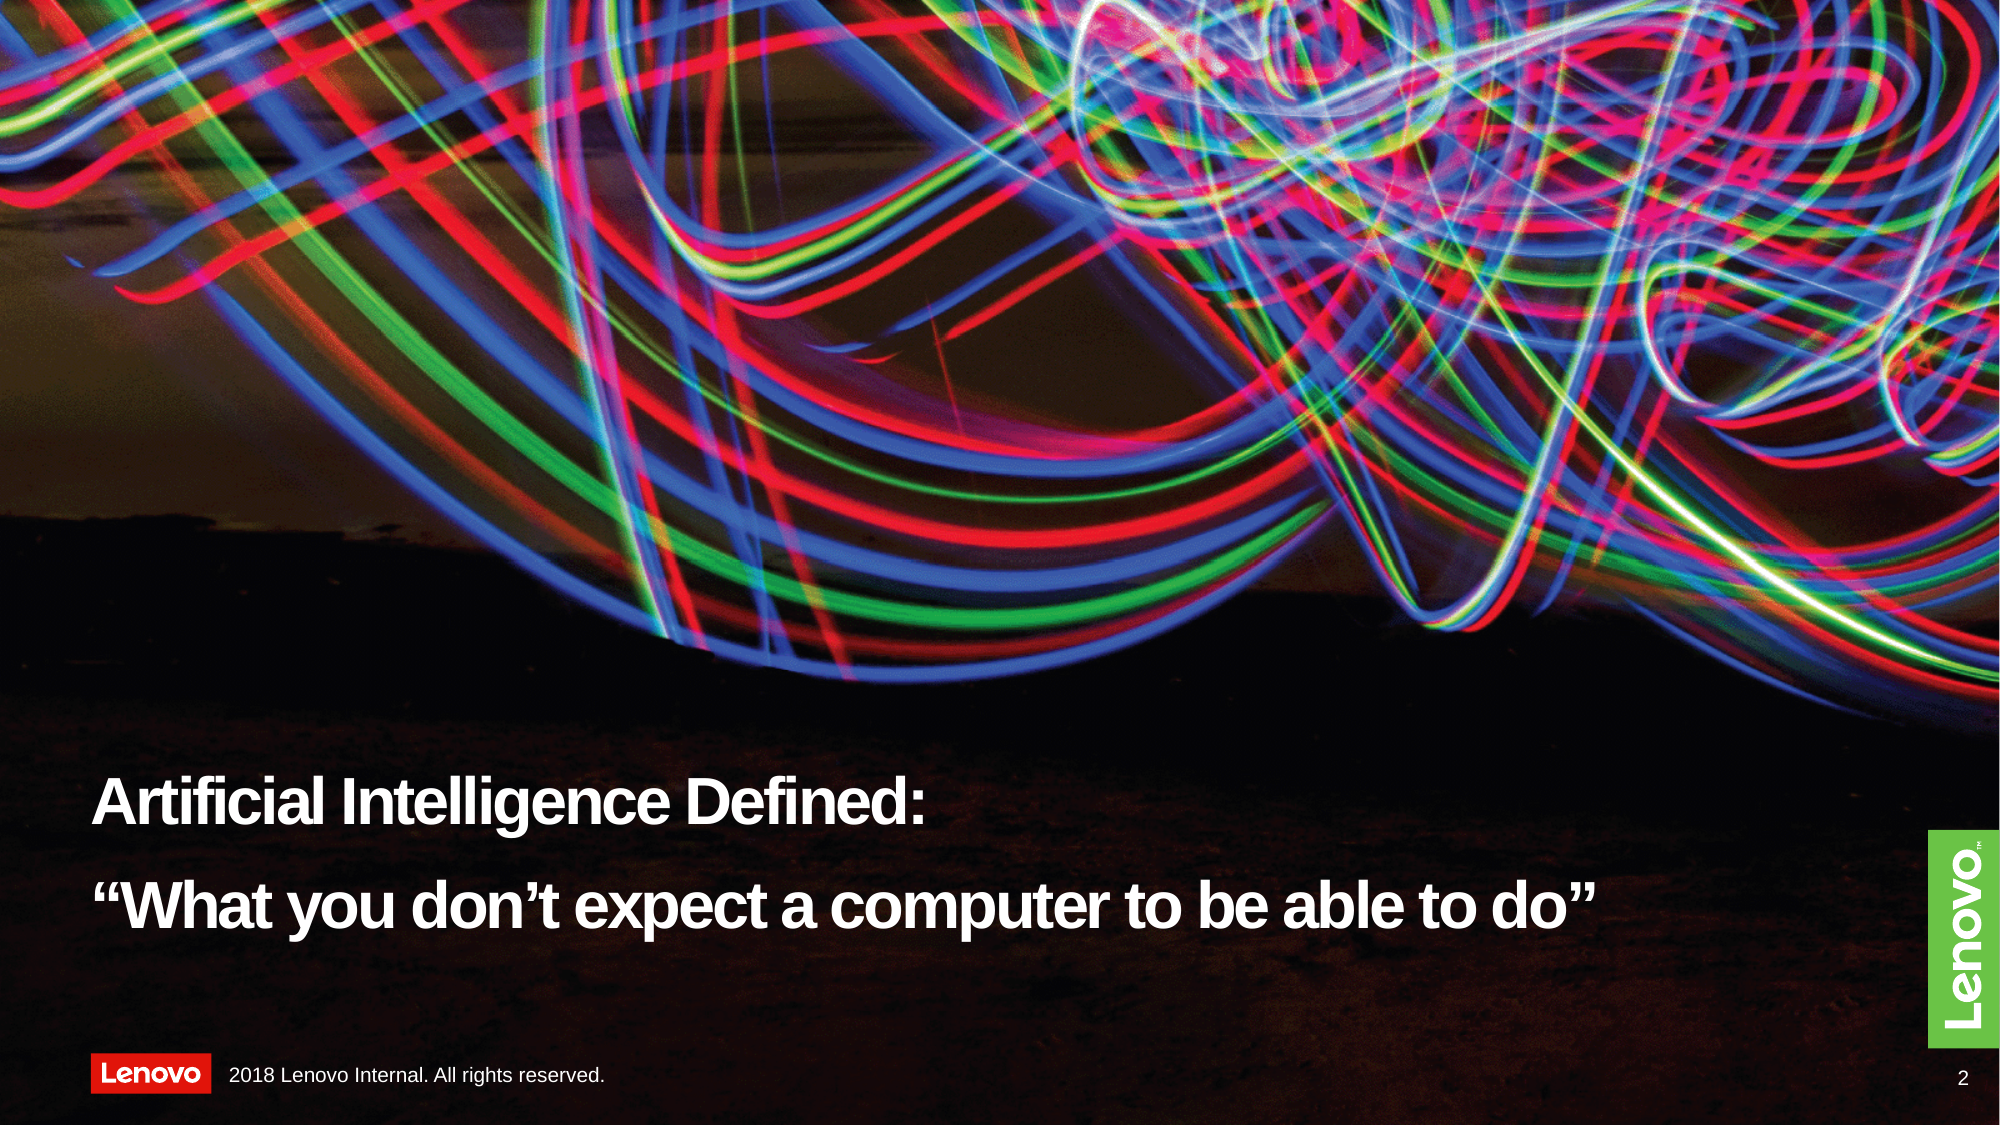

# Artificial Intelligence Defined: “What you don’t expect a computer to be able to do”
2018 Lenovo Internal. All rights reserved.